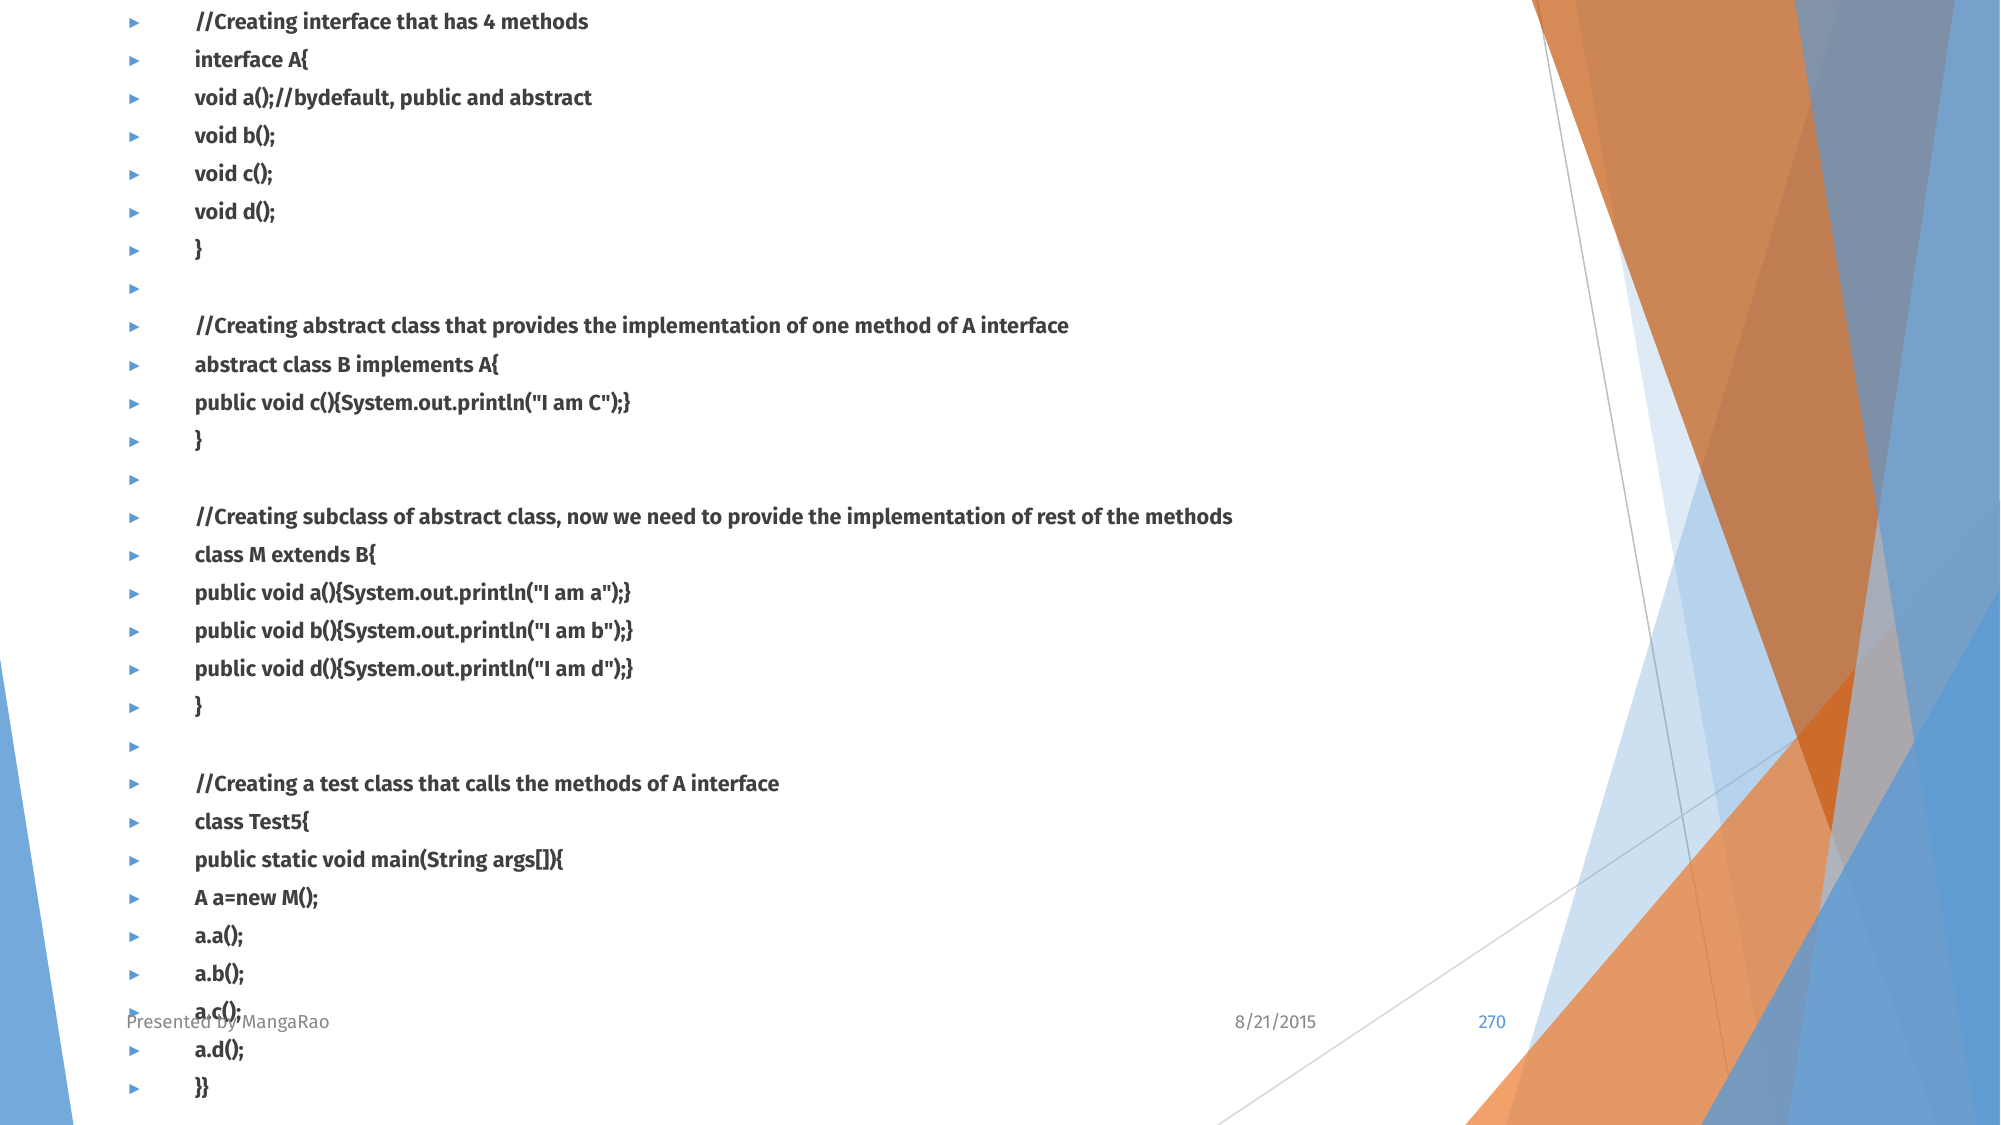

//Creating interface that has 4 methods
interface A{
void a();//bydefault, public and abstract
void b();
void c();
void d();
}

//Creating abstract class that provides the implementation of one method of A interface
abstract class B implements A{
public void c(){System.out.println("I am C");}
}

//Creating subclass of abstract class, now we need to provide the implementation of rest of the methods
class M extends B{
public void a(){System.out.println("I am a");}
public void b(){System.out.println("I am b");}
public void d(){System.out.println("I am d");}
}

//Creating a test class that calls the methods of A interface
class Test5{
public static void main(String args[]){
A a=new M();
a.a();
a.b();
a.c();
a.d();
}}

Presented by MangaRao
8/21/2015
270